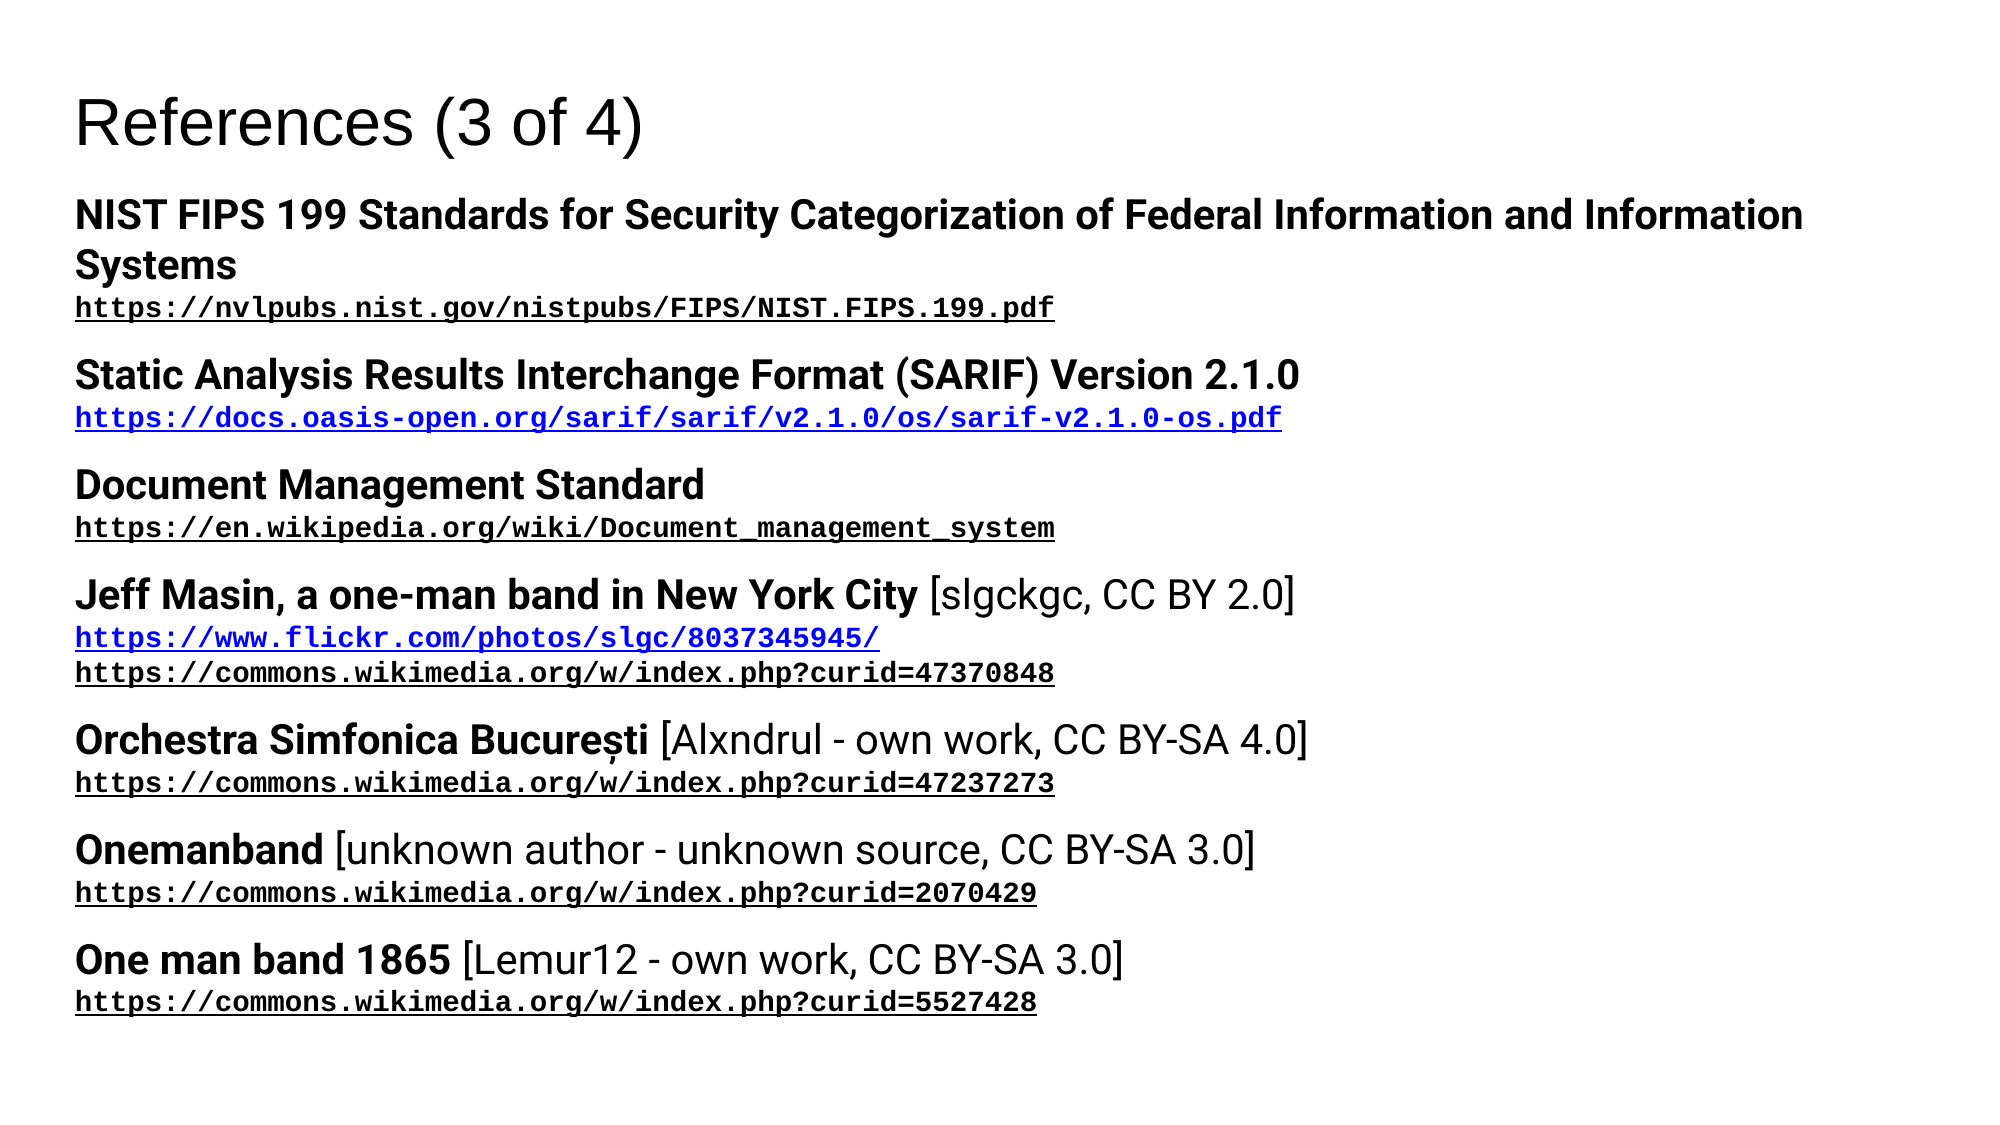

# References (3 of 4)
NIST FIPS 199 Standards for Security Categorization of Federal Information and Information Systems
https://nvlpubs.nist.gov/nistpubs/FIPS/NIST.FIPS.199.pdf
Static Analysis Results Interchange Format (SARIF) Version 2.1.0
https://docs.oasis-open.org/sarif/sarif/v2.1.0/os/sarif-v2.1.0-os.pdf
Document Management Standard
https://en.wikipedia.org/wiki/Document_management_system
Jeff Masin, a one-man band in New York City [slgckgc, CC BY 2.0]
https://www.flickr.com/photos/slgc/8037345945/
https://commons.wikimedia.org/w/index.php?curid=47370848
Orchestra Simfonica București [Alxndrul - own work, CC BY-SA 4.0]
https://commons.wikimedia.org/w/index.php?curid=47237273
Onemanband [unknown author - unknown source, CC BY-SA 3.0]
https://commons.wikimedia.org/w/index.php?curid=2070429
One man band 1865 [Lemur12 - own work, CC BY-SA 3.0]
https://commons.wikimedia.org/w/index.php?curid=5527428